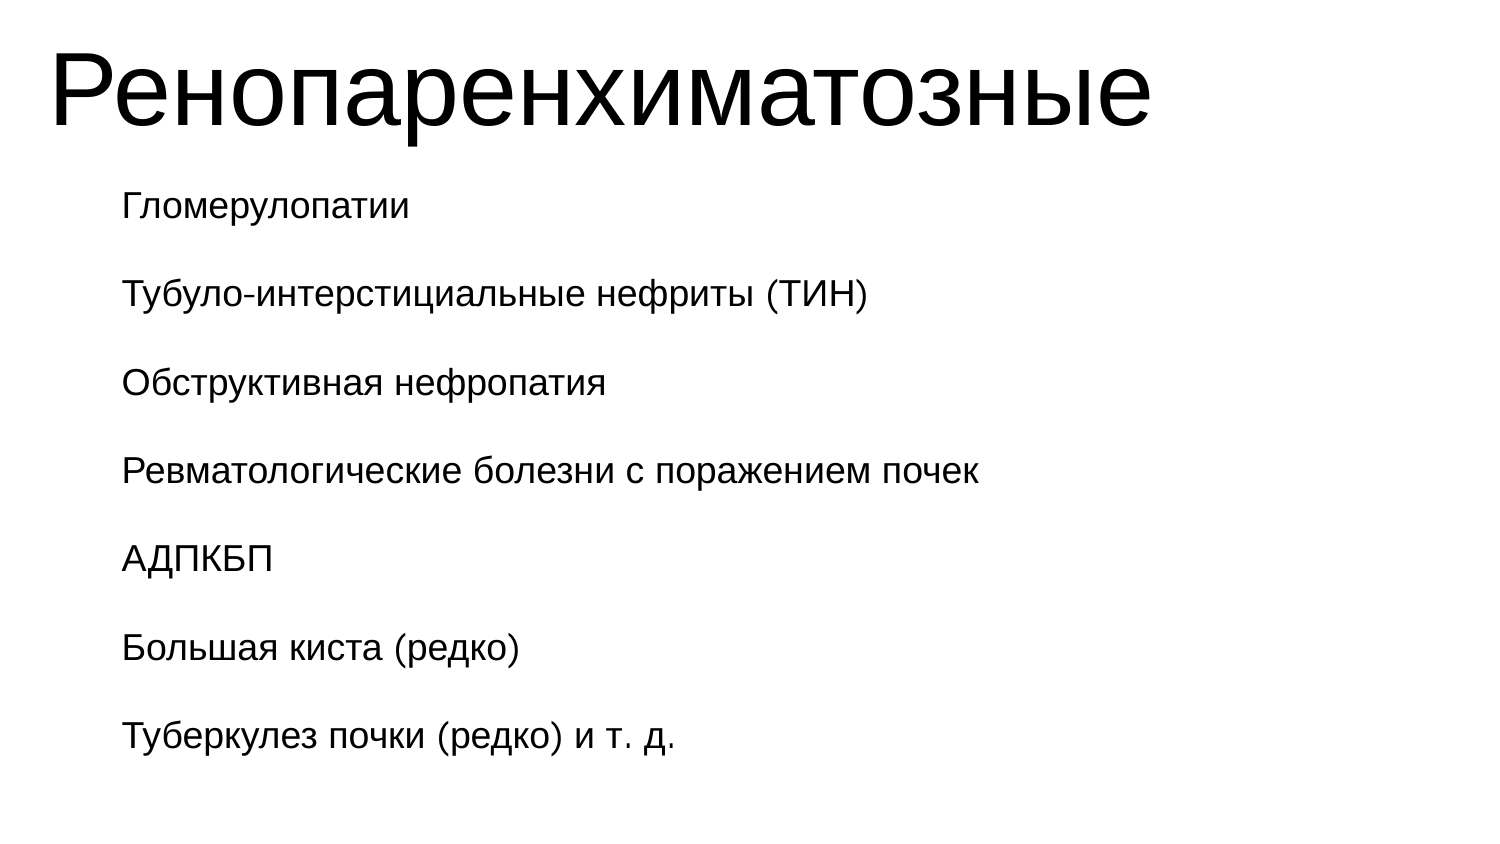

Ренопаренхиматозные
Гломерулопатии
Тубуло-интерстициальные нефриты (ТИН)
Обструктивная нефропатия
Ревматологические болезни с поражением почек
АДПКБП
Большая киста (редко)
Туберкулез почки (редко) и т. д.